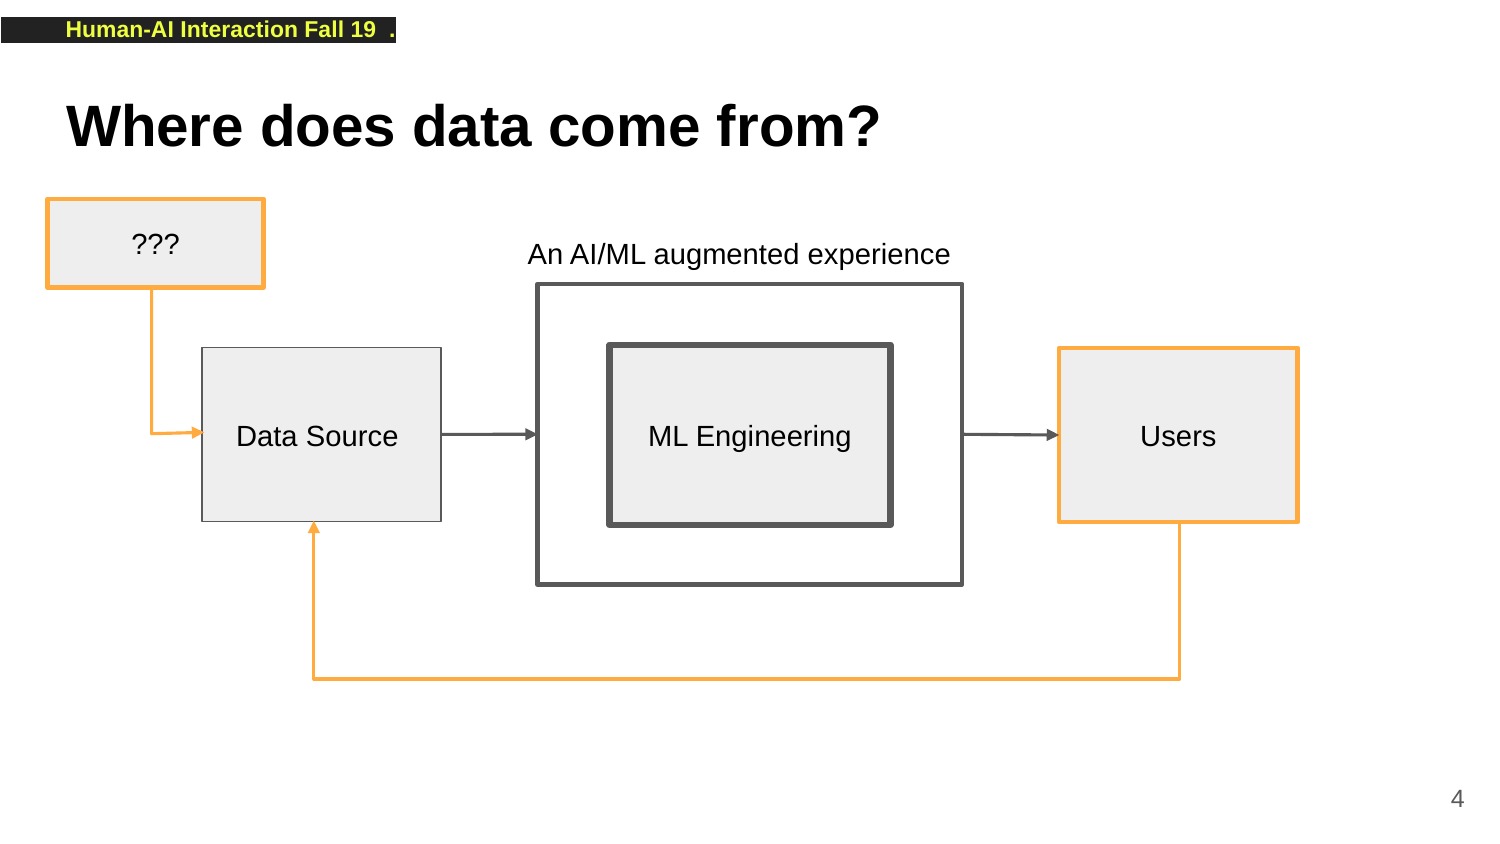

# Where does data come from?
???
An AI/ML augmented experience

ML Engineering
Data Source
Users

4